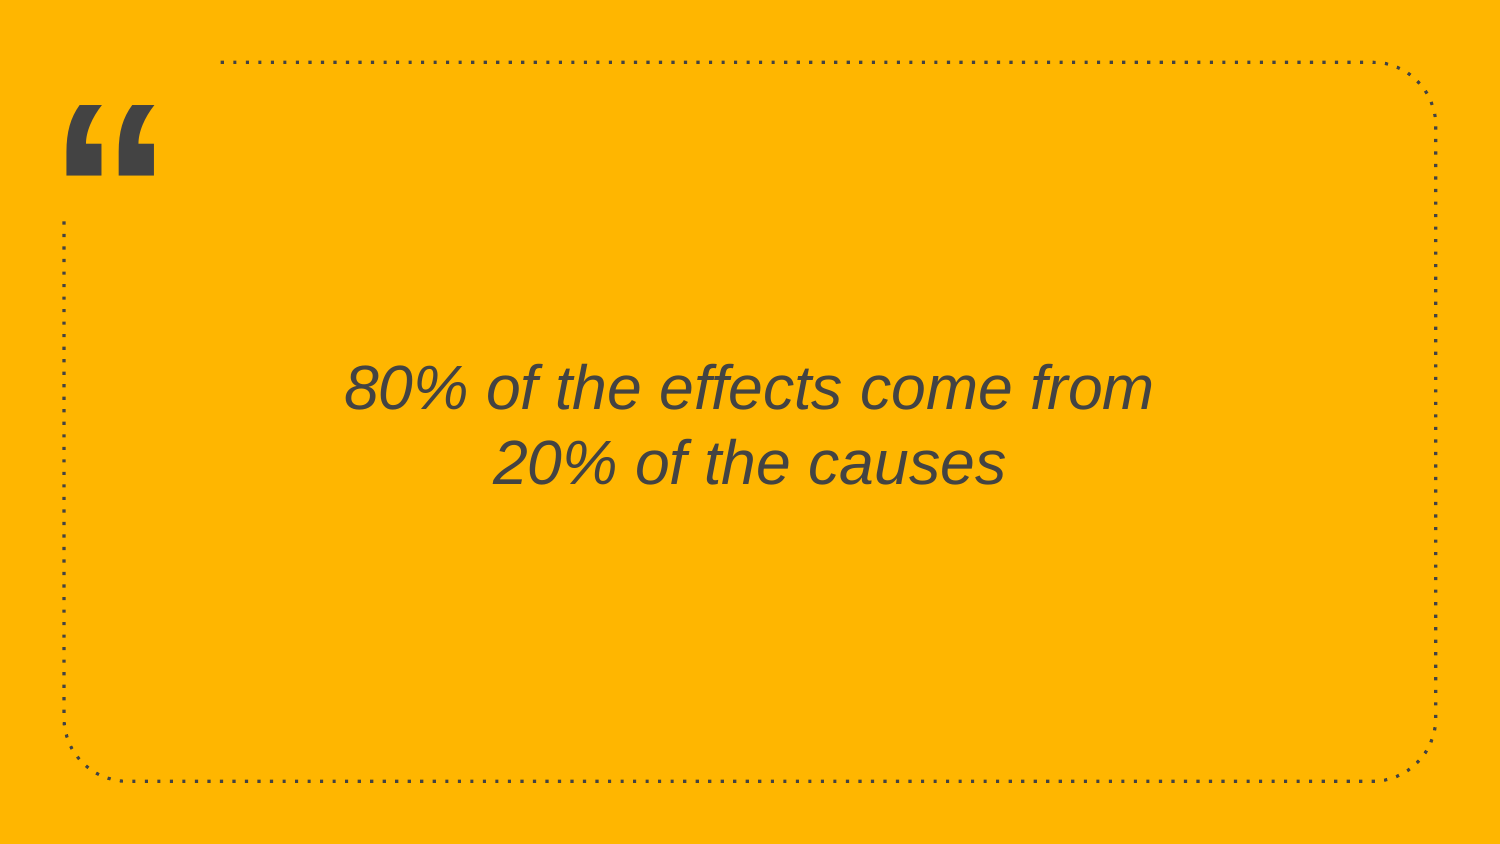

80% of the effects come from 20% of the causes
5